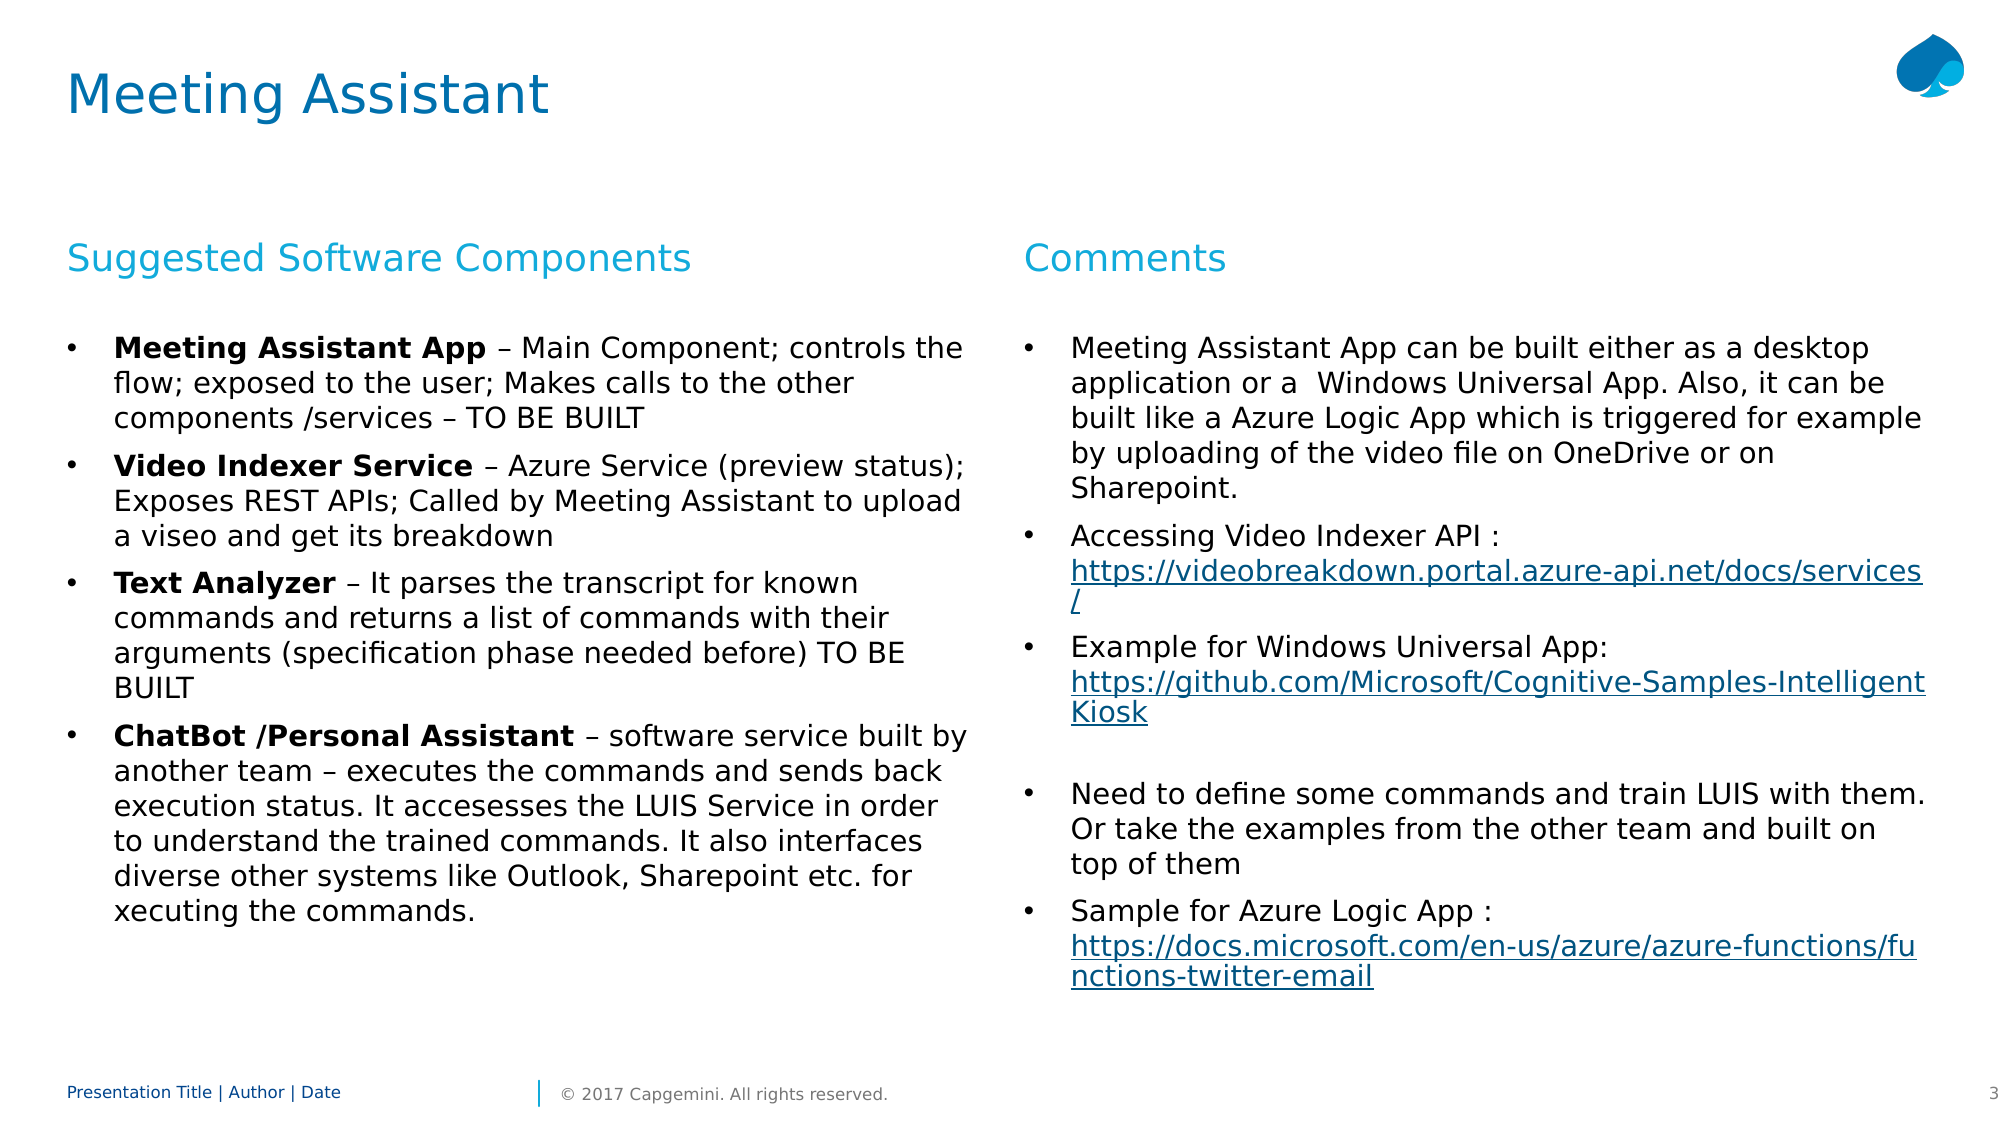

# Meeting Assistant
Suggested Software Components
Comments
Meeting Assistant App – Main Component; controls the flow; exposed to the user; Makes calls to the other components /services – TO BE BUILT
Video Indexer Service – Azure Service (preview status); Exposes REST APIs; Called by Meeting Assistant to upload a viseo and get its breakdown
Text Analyzer – It parses the transcript for known commands and returns a list of commands with their arguments (specification phase needed before) TO BE BUILT
ChatBot /Personal Assistant – software service built by another team – executes the commands and sends back execution status. It accesesses the LUIS Service in order to understand the trained commands. It also interfaces diverse other systems like Outlook, Sharepoint etc. for xecuting the commands.

Meeting Assistant App can be built either as a desktop application or a  Windows Universal App. Also, it can be built like a Azure Logic App which is triggered for example by uploading of the video file on OneDrive or on Sharepoint.
Accessing Video Indexer API : https://videobreakdown.portal.azure-api.net/docs/services/
Example for Windows Universal App: https://github.com/Microsoft/Cognitive-Samples-IntelligentKiosk
Need to define some commands and train LUIS with them. Or take the examples from the other team and built on top of them
Sample for Azure Logic App : https://docs.microsoft.com/en-us/azure/azure-functions/functions-twitter-email